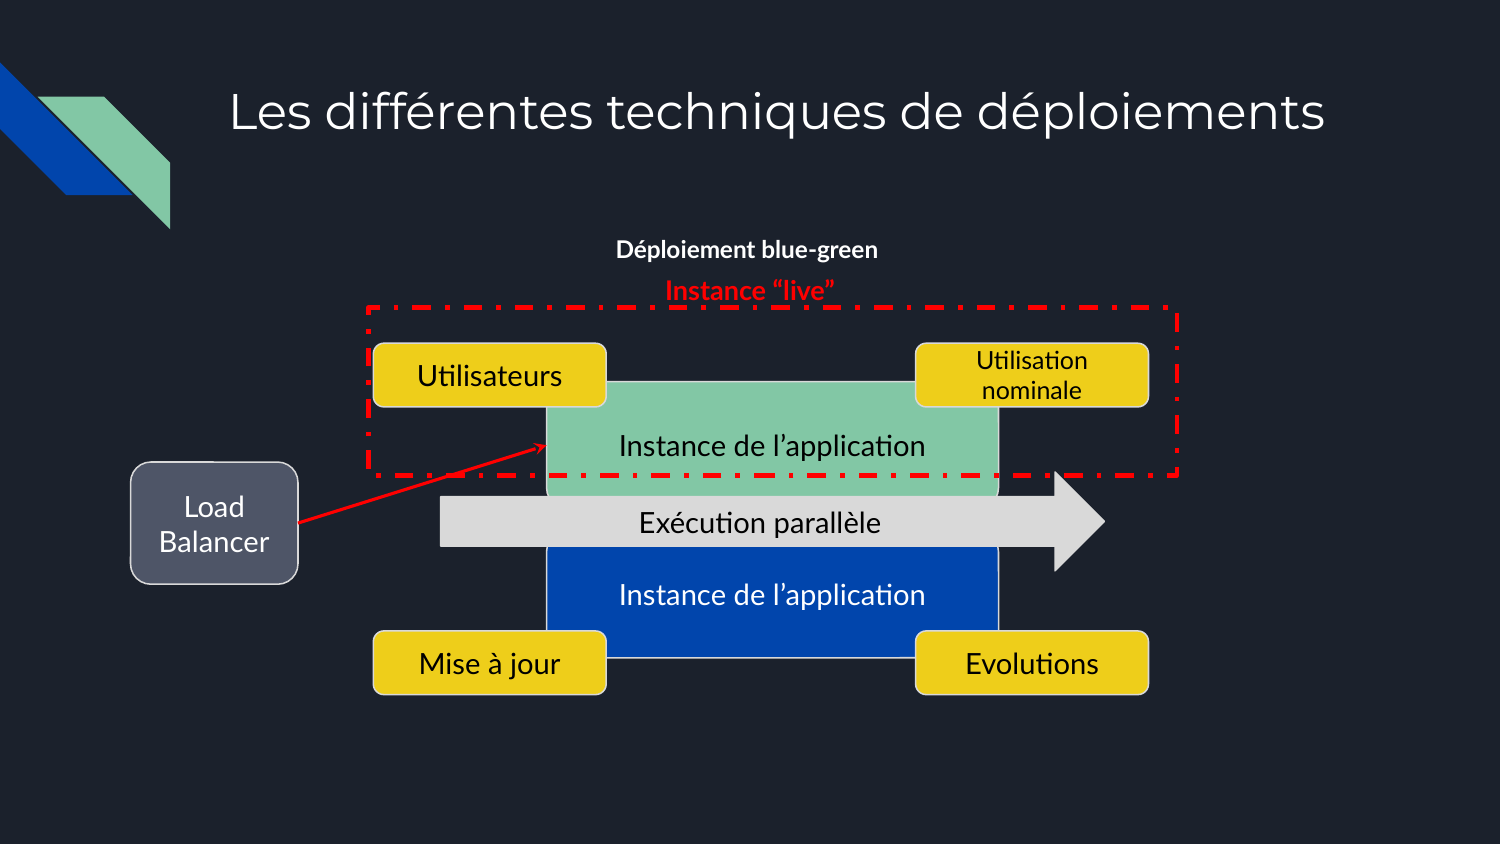

# Les différentes techniques de déploiements
Déploiement blue-green
Instance “live”

Utilisateurs
Utilisation
nominale
Instance de l’application
Load
Balancer
Exécution parallèle
Instance de l’application
Mise à jour
Evolutions